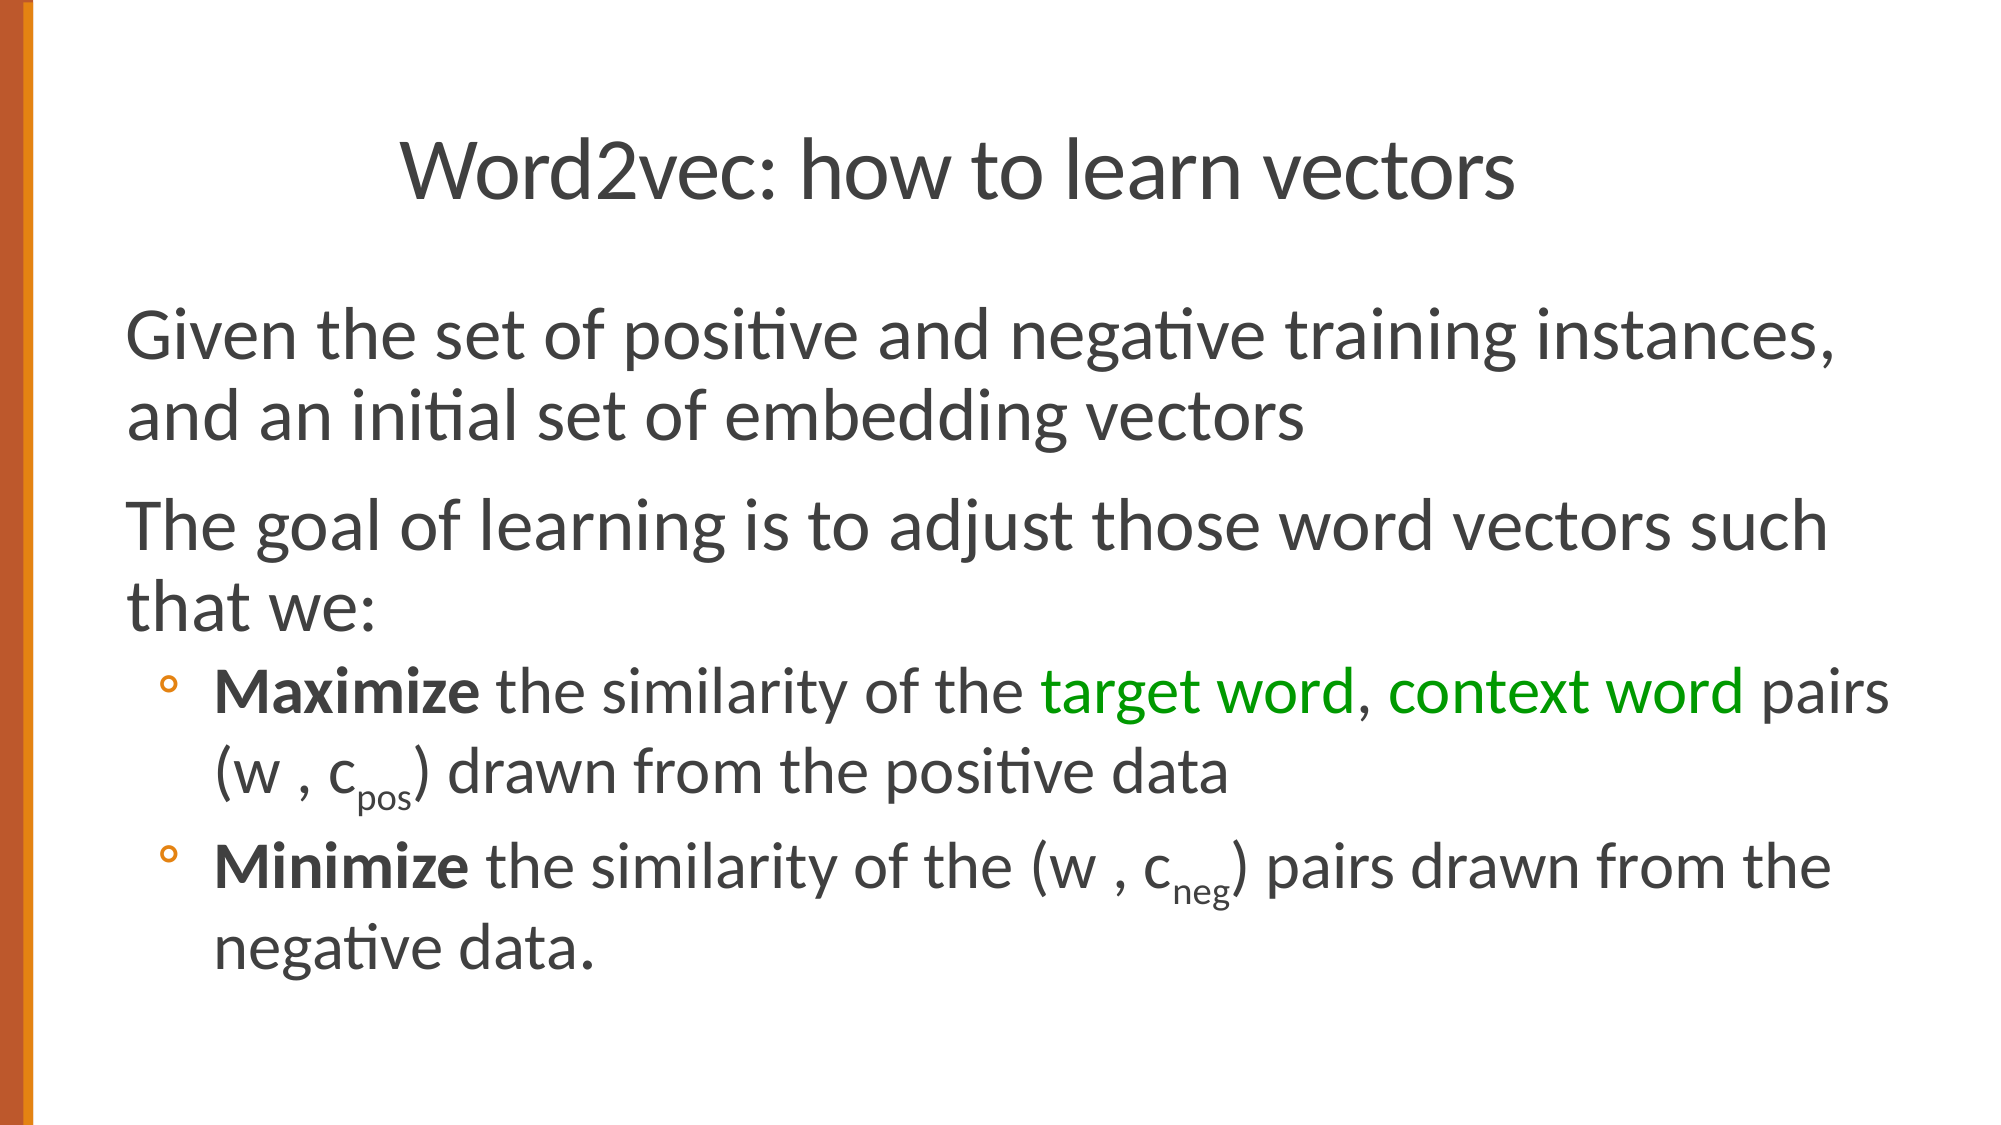

# Word2vec: how to learn vectors
Given the set of positive and negative training instances, and an initial set of embedding vectors
The goal of learning is to adjust those word vectors such that we:
Maximize the similarity of the target word, context word pairs (w , cpos) drawn from the positive data
Minimize the similarity of the (w , cneg) pairs drawn from the negative data.

5/11/2024
79